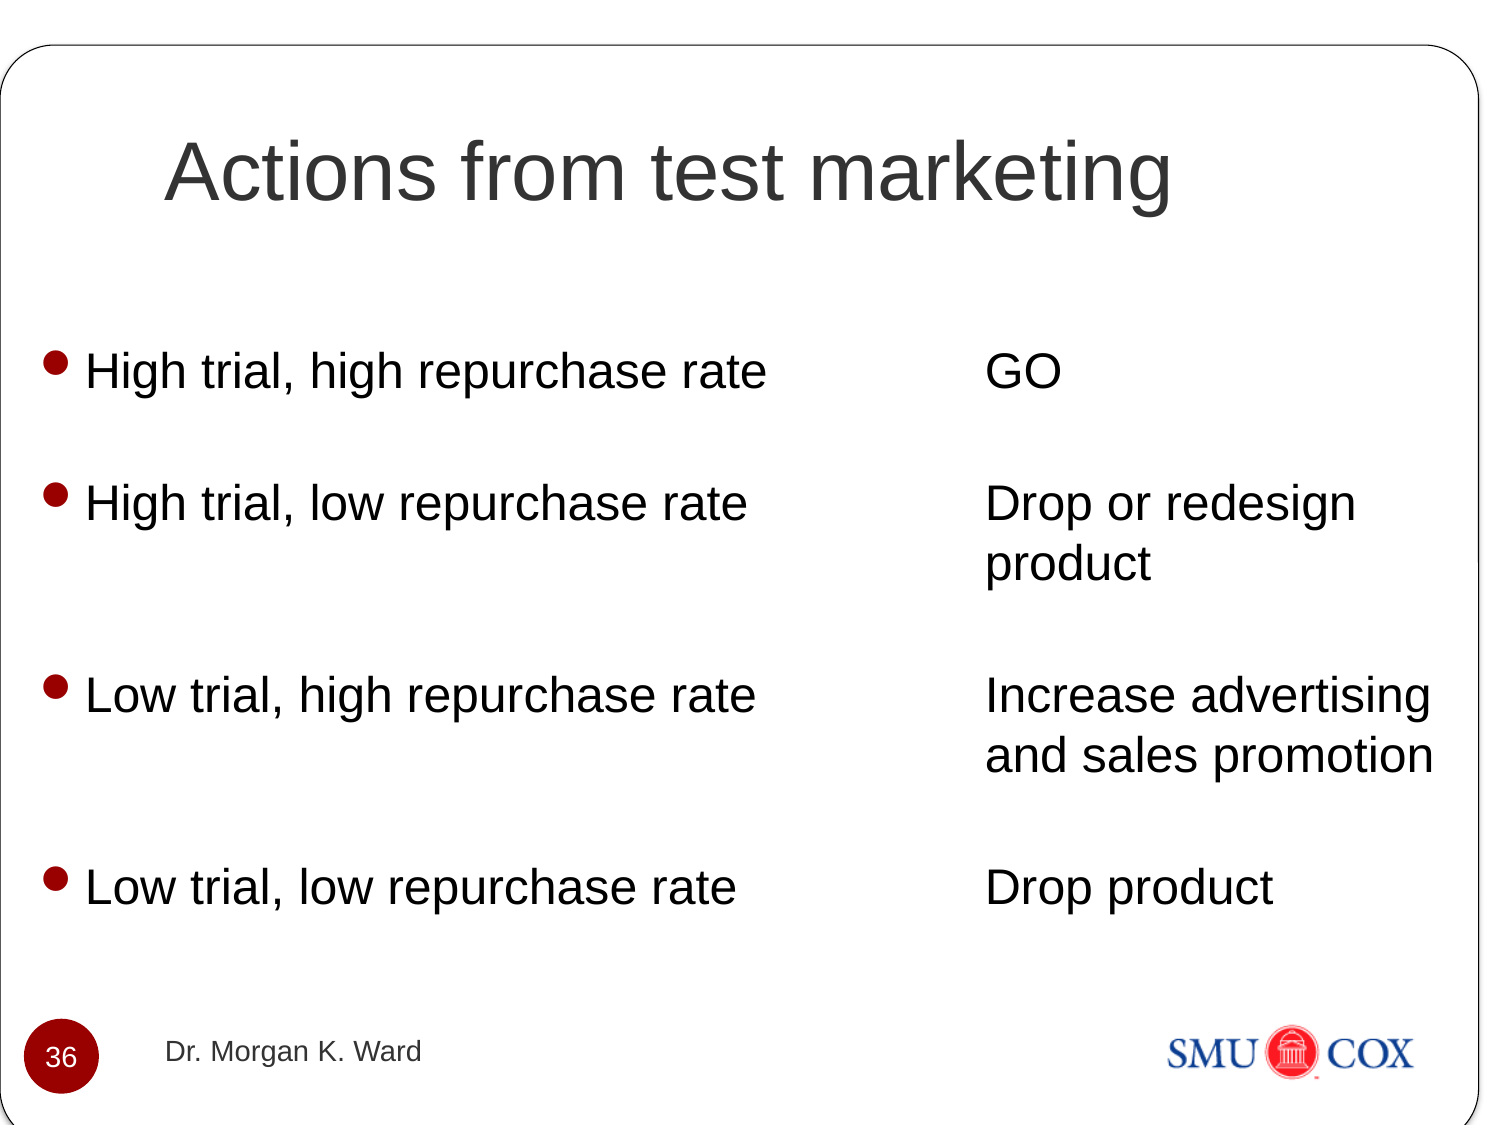

# Actions from test marketing
High trial, high repurchase rate		GO
High trial, low repurchase rate		Drop or redesign 							product
Low trial, high repurchase rate	          	Increase advertising       						and sales promotion
Low trial, low repurchase rate		Drop product

Dr. Morgan K. Ward
36